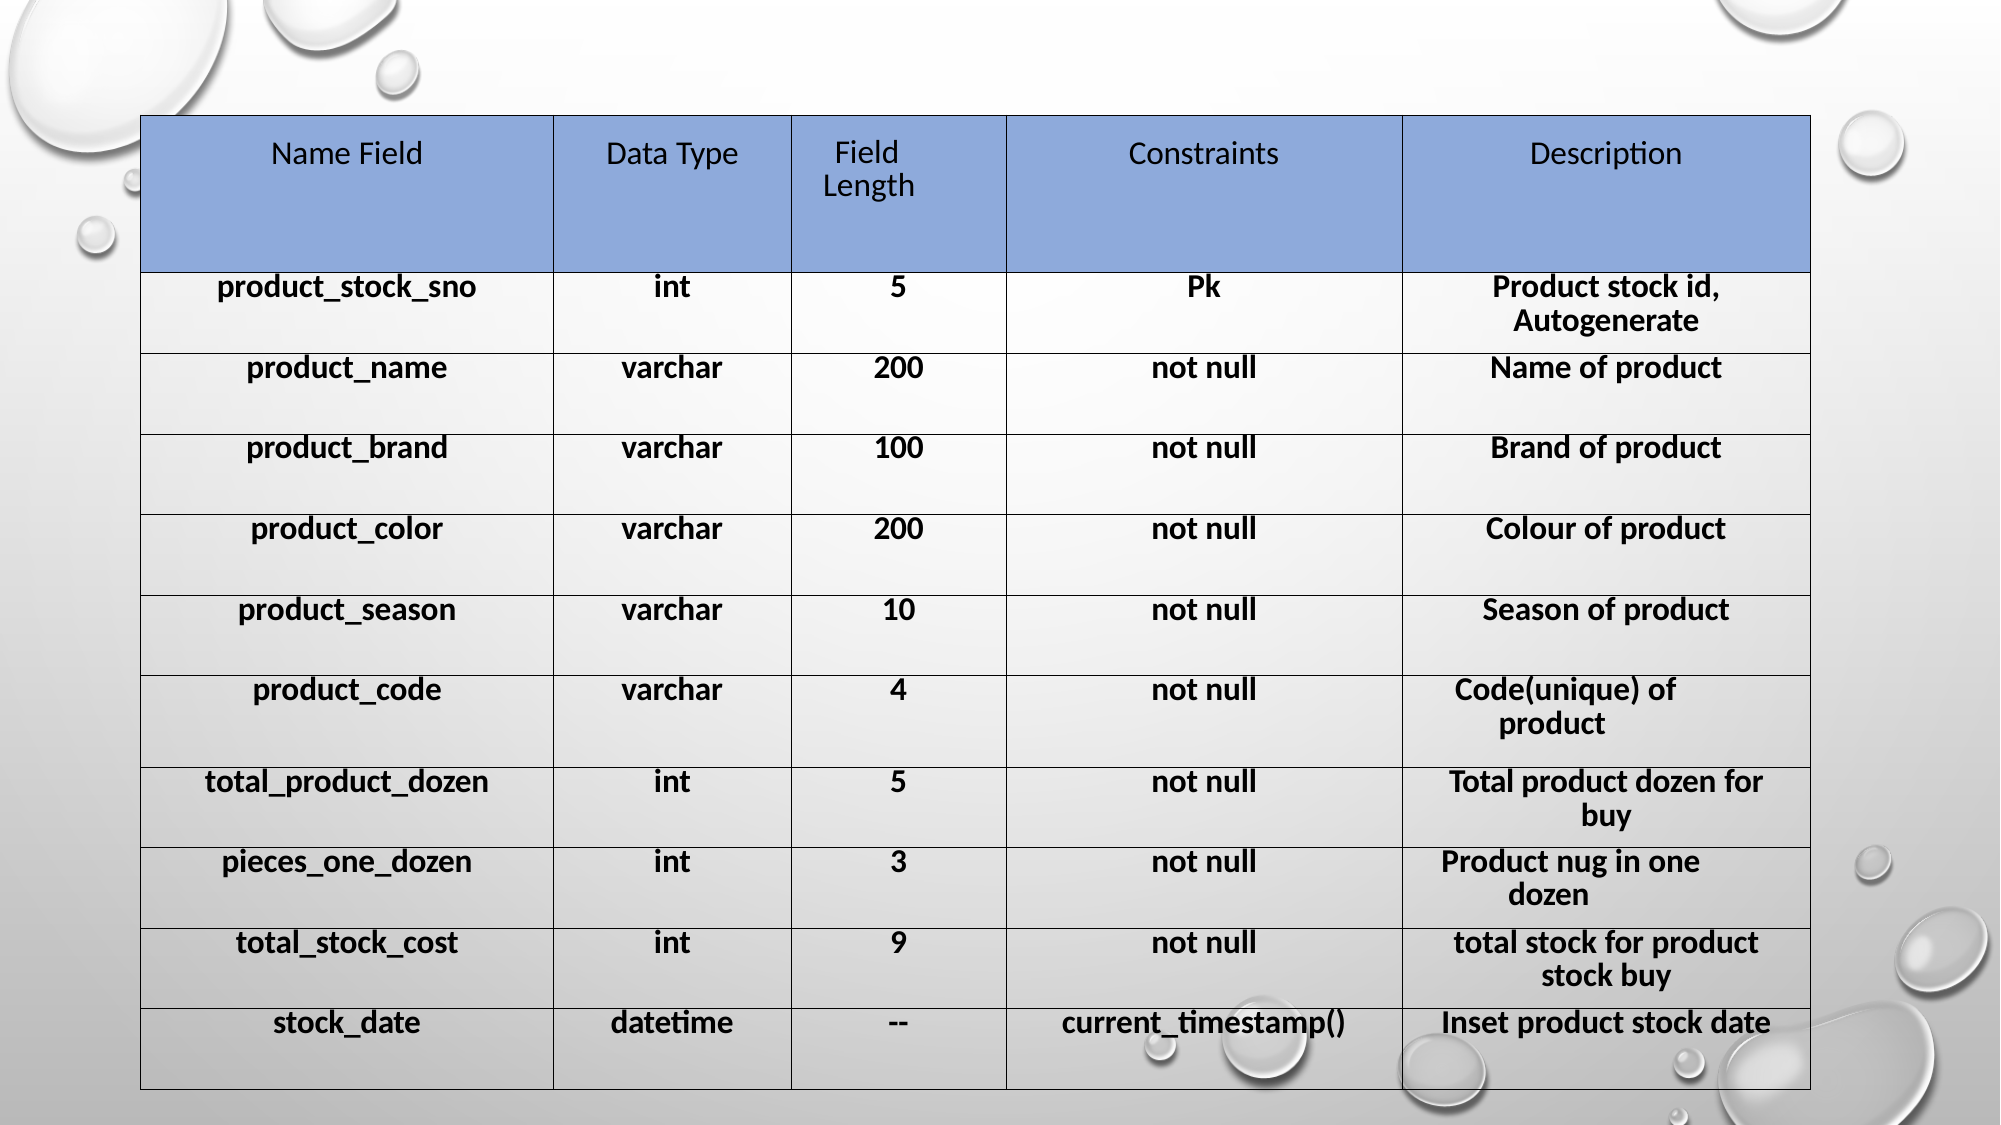

| Name Field | Data Type | Field Length | Constraints | Description |
| --- | --- | --- | --- | --- |
| product\_stock\_sno | int | 5 | Pk | Product stock id, Autogenerate |
| product\_name | varchar | 200 | not null | Name of product |
| product\_brand | varchar | 100 | not null | Brand of product |
| product\_color | varchar | 200 | not null | Colour of product |
| product\_season | varchar | 10 | not null | Season of product |
| product\_code | varchar | 4 | not null | Code(unique) of product |
| total\_product\_dozen | int | 5 | not null | Total product dozen for buy |
| pieces\_one\_dozen | int | 3 | not null | Product nug in one dozen |
| total\_stock\_cost | int | 9 | not null | total stock for product stock buy |
| stock\_date | datetime | -- | current\_timestamp() | Inset product stock date |